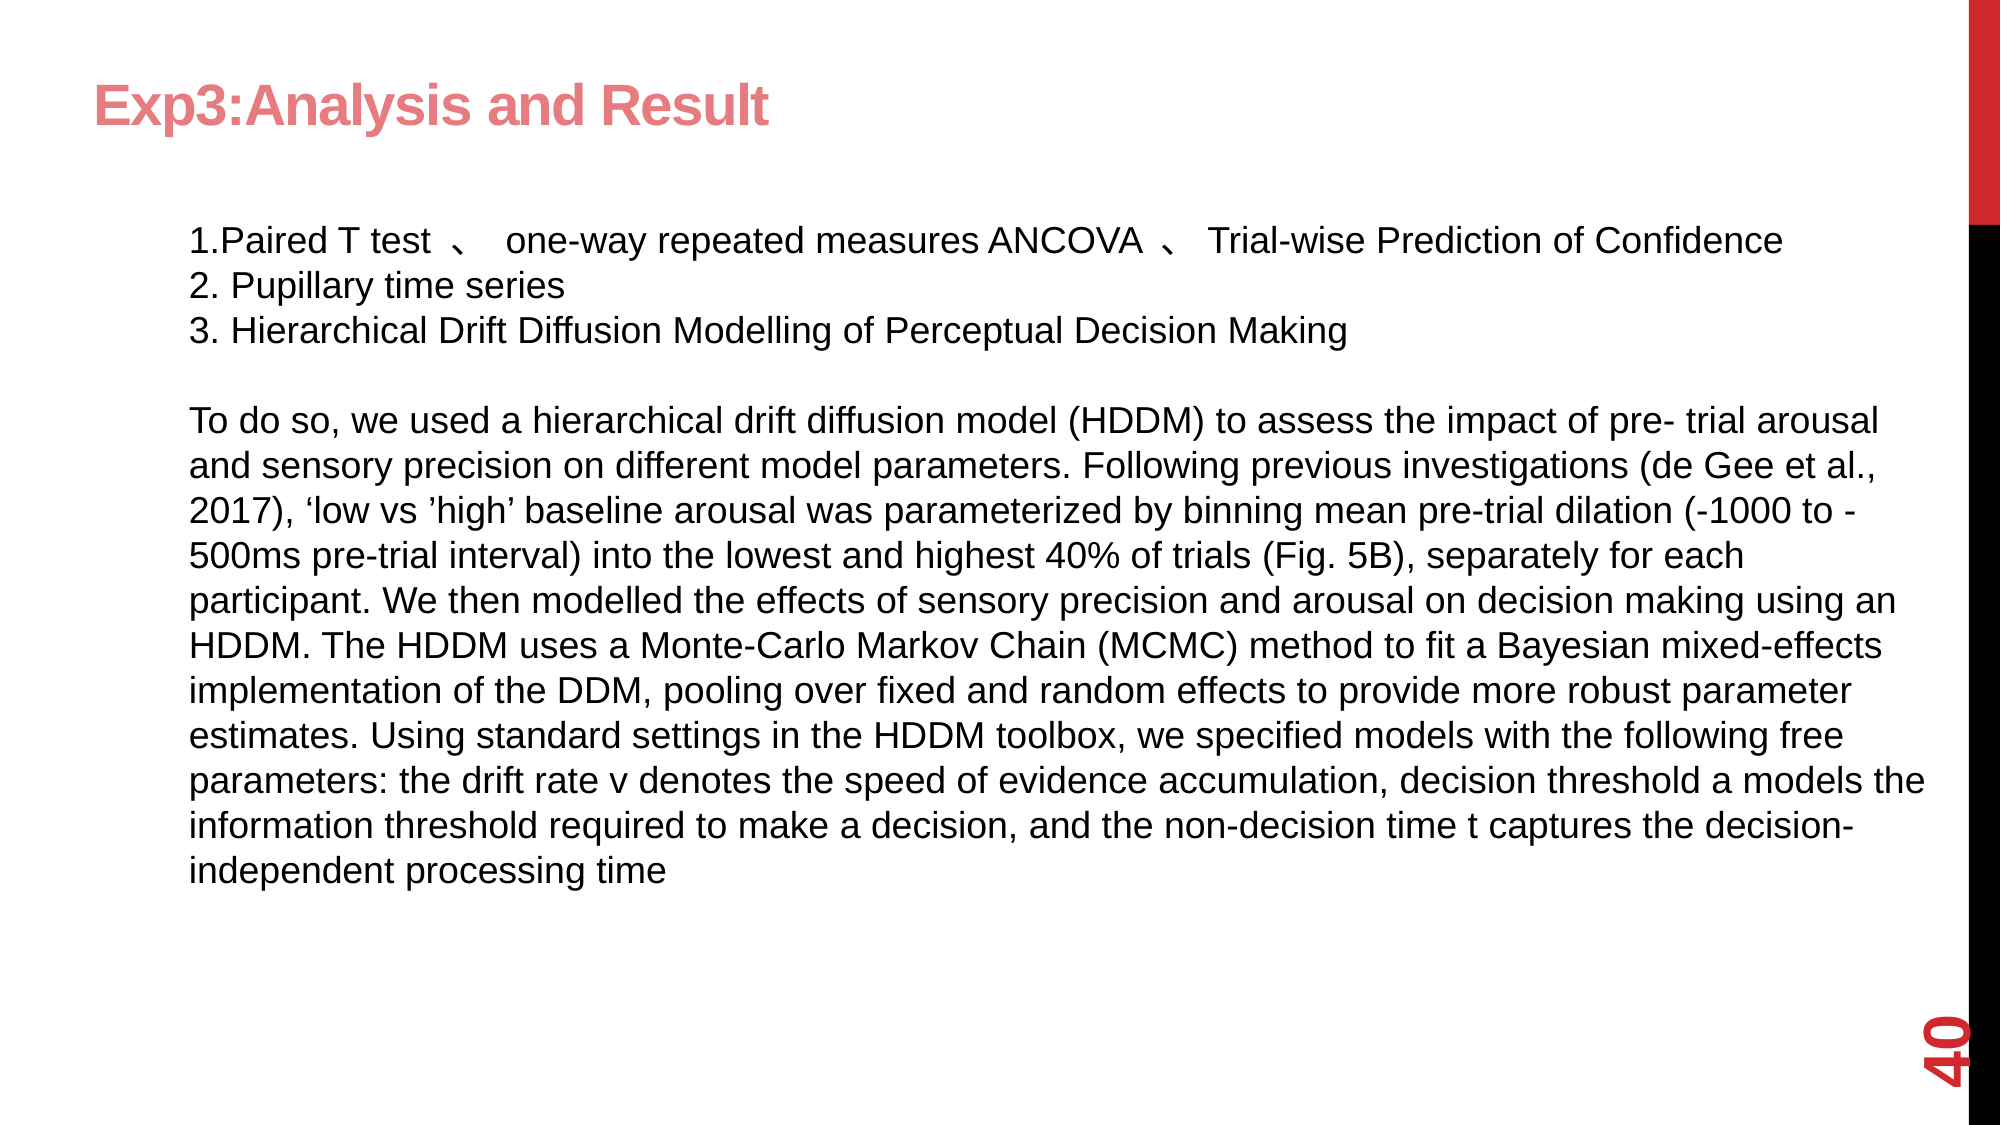

# Exp3:Analysis and Result
1.Paired T test 、 one-way repeated measures ANCOVA 、Trial-wise Prediction of Confidence
2. Pupillary time series
3. Hierarchical Drift Diffusion Modelling of Perceptual Decision Making

To do so, we used a hierarchical drift diffusion model (HDDM) to assess the impact of pre- trial arousal and sensory precision on different model parameters. Following previous investigations (de Gee et al., 2017), ‘low vs ’high’ baseline arousal was parameterized by binning mean pre-trial dilation (-1000 to -500ms pre-trial interval) into the lowest and highest 40% of trials (Fig. 5B), separately for each participant. We then modelled the effects of sensory precision and arousal on decision making using an HDDM. The HDDM uses a Monte-Carlo Markov Chain (MCMC) method to fit a Bayesian mixed-effects implementation of the DDM, pooling over fixed and random effects to provide more robust parameter estimates. Using standard settings in the HDDM toolbox, we specified models with the following free parameters: the drift rate v denotes the speed of evidence accumulation, decision threshold a models the information threshold required to make a decision, and the non-decision time t captures the decision-independent processing time

40